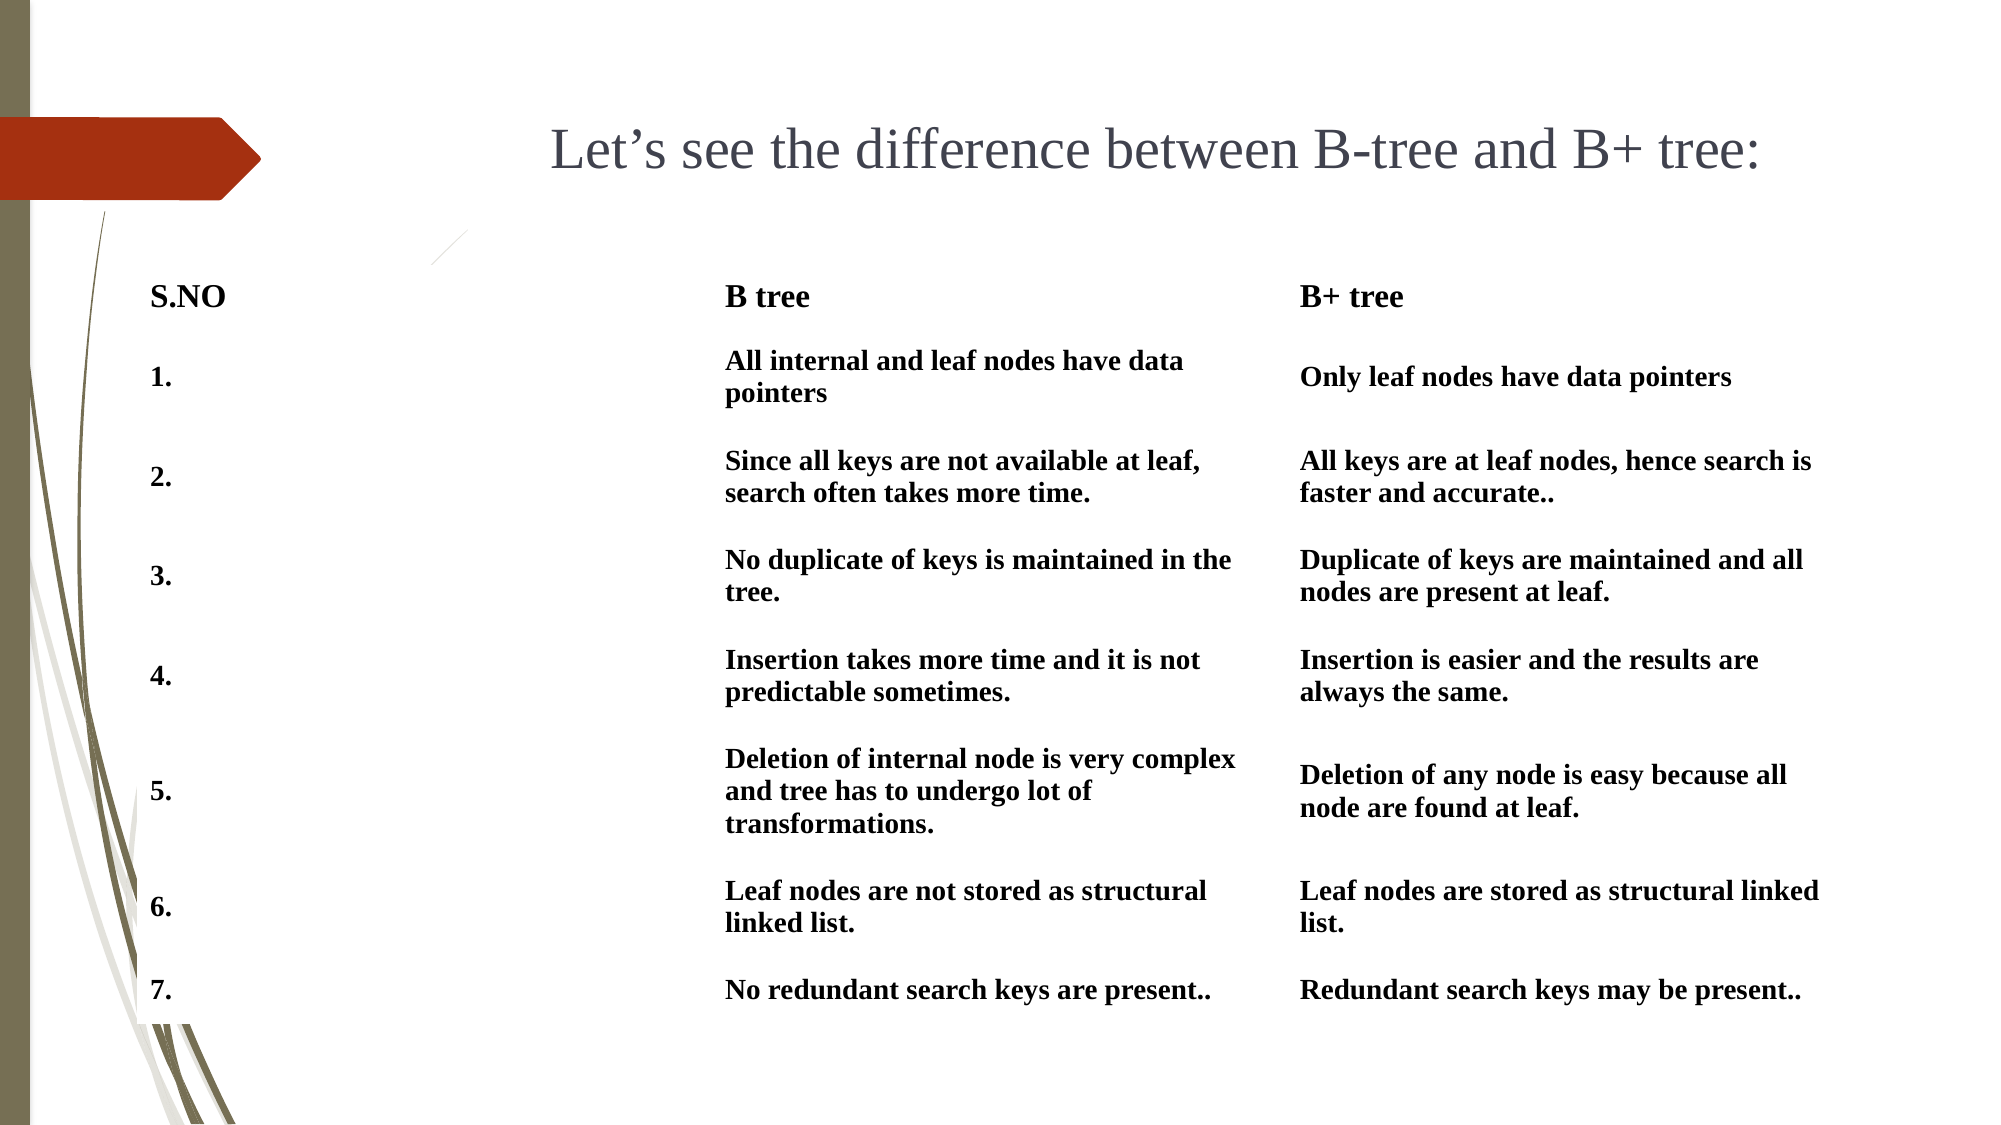

# Let’s see the difference between B-tree and B+ tree:
| S.NO | B tree | B+ tree |
| --- | --- | --- |
| 1. | All internal and leaf nodes have data pointers | Only leaf nodes have data pointers |
| 2. | Since all keys are not available at leaf, search often takes more time. | All keys are at leaf nodes, hence search is faster and accurate.. |
| 3. | No duplicate of keys is maintained in the tree. | Duplicate of keys are maintained and all nodes are present at leaf. |
| 4. | Insertion takes more time and it is not predictable sometimes. | Insertion is easier and the results are always the same. |
| 5. | Deletion of internal node is very complex and tree has to undergo lot of transformations. | Deletion of any node is easy because all node are found at leaf. |
| 6. | Leaf nodes are not stored as structural linked list. | Leaf nodes are stored as structural linked list. |
| 7. | No redundant search keys are present.. | Redundant search keys may be present.. |